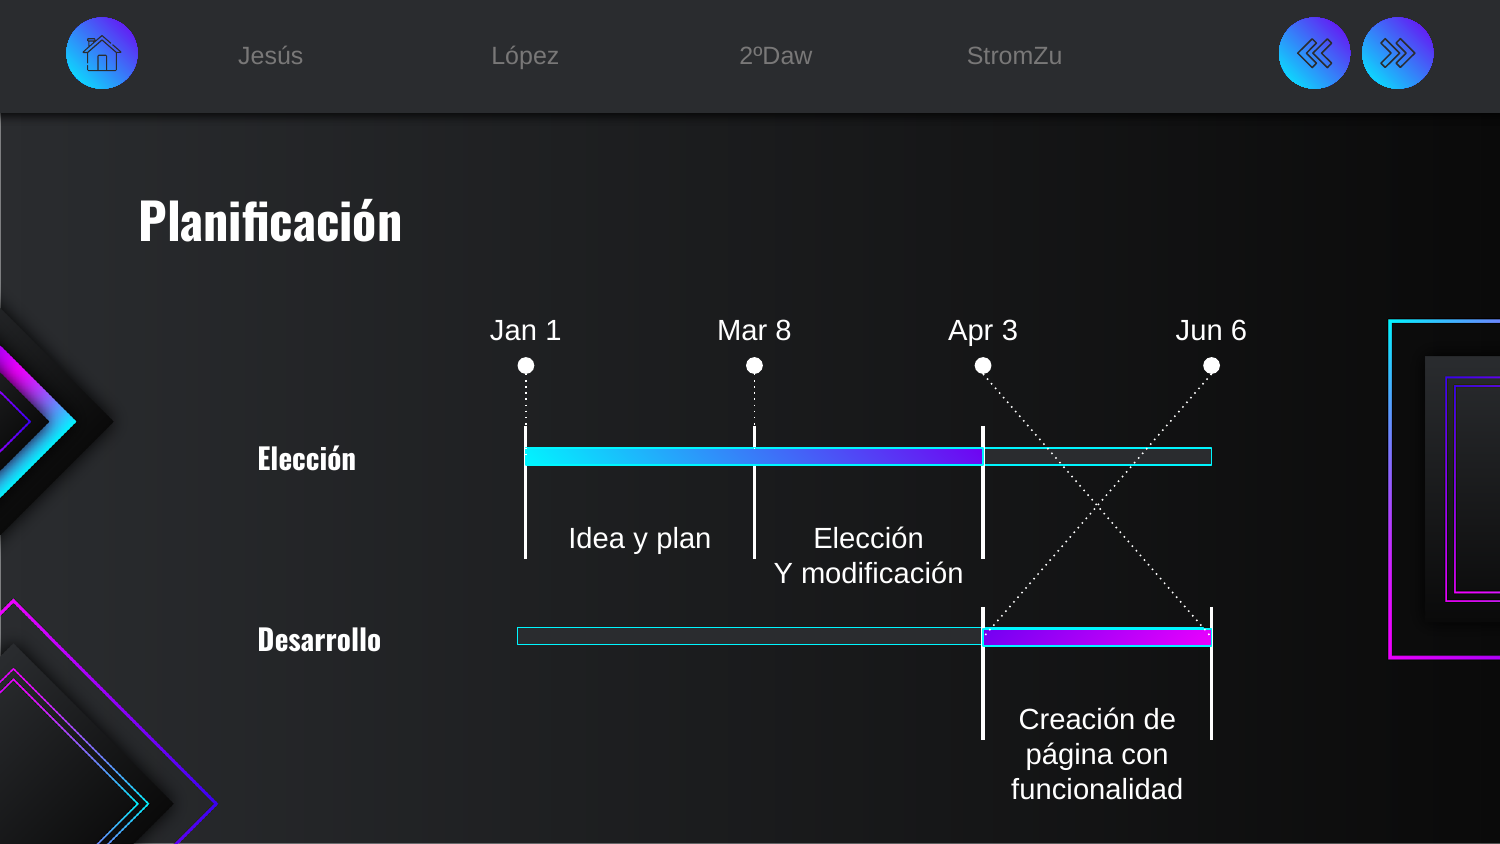

Project Schedule
Jesús
Project Timeline
López
Status Report
2ºDaw
Upcoming Report
StromZu

# Planificación
Jan 1
Mar 8
Apr 3
Jun 6

Elección

Idea y plan
Elección
Y modificación
Desarrollo

Creación de página con funcionalidad